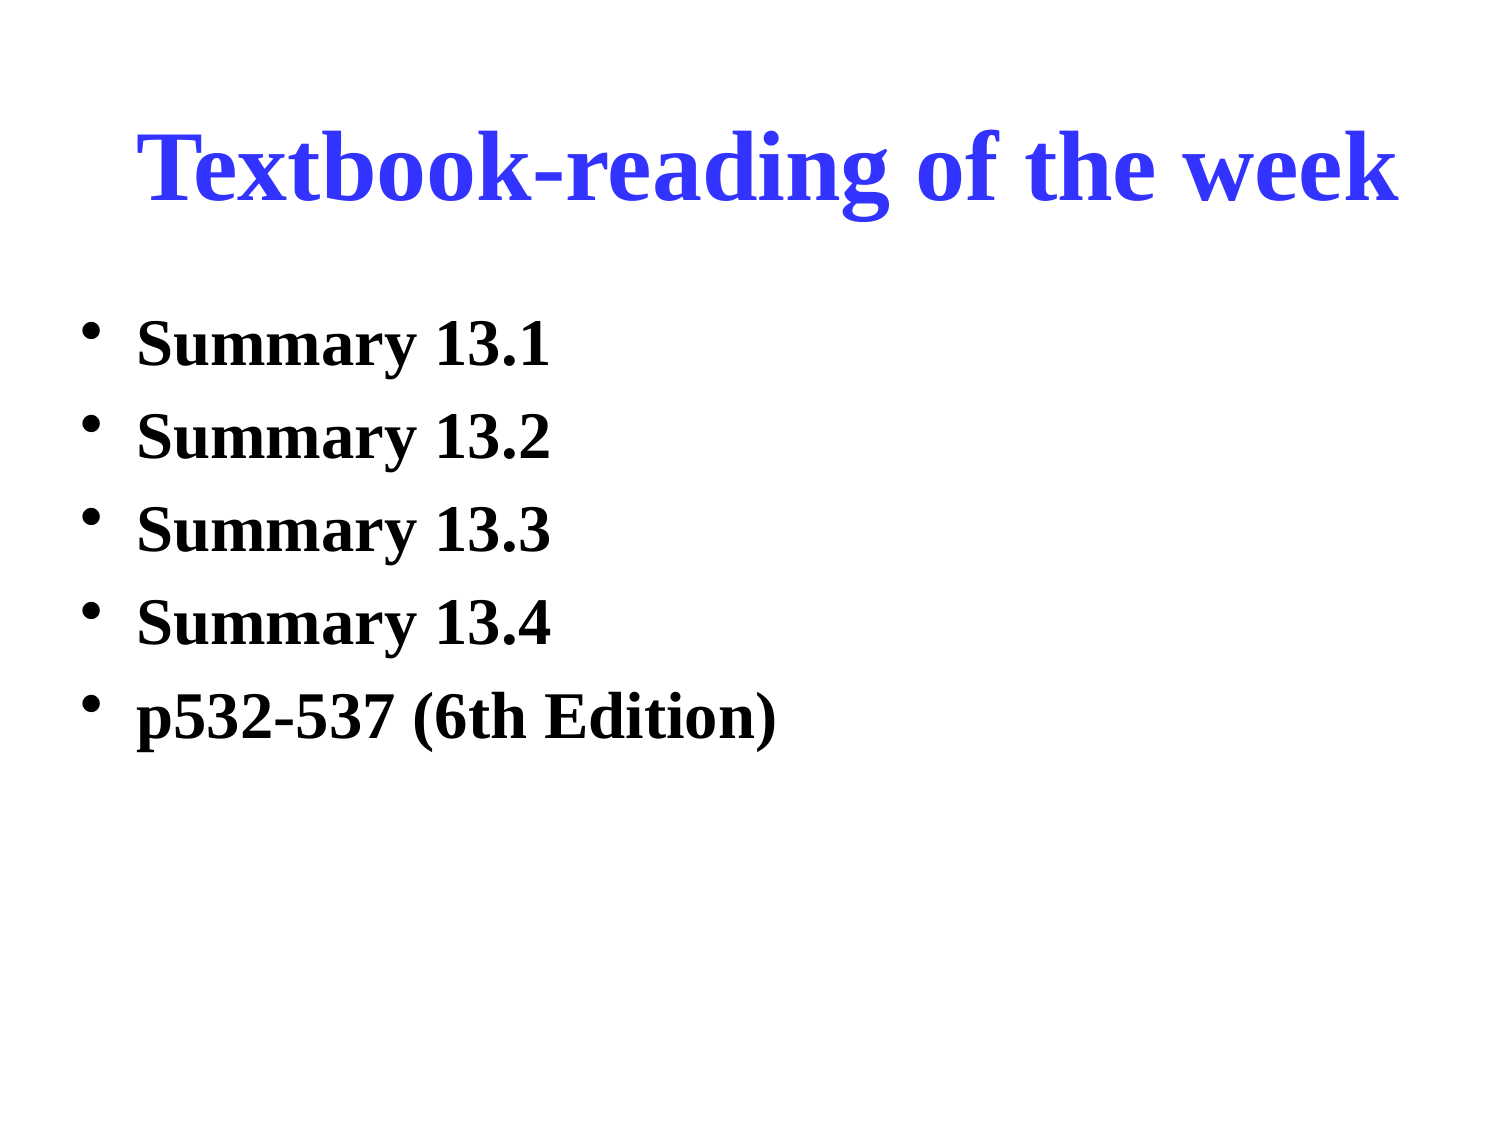

Textbook-reading of the week
Summary 13.1
Summary 13.2
Summary 13.3
Summary 13.4
p532-537 (6th Edition)